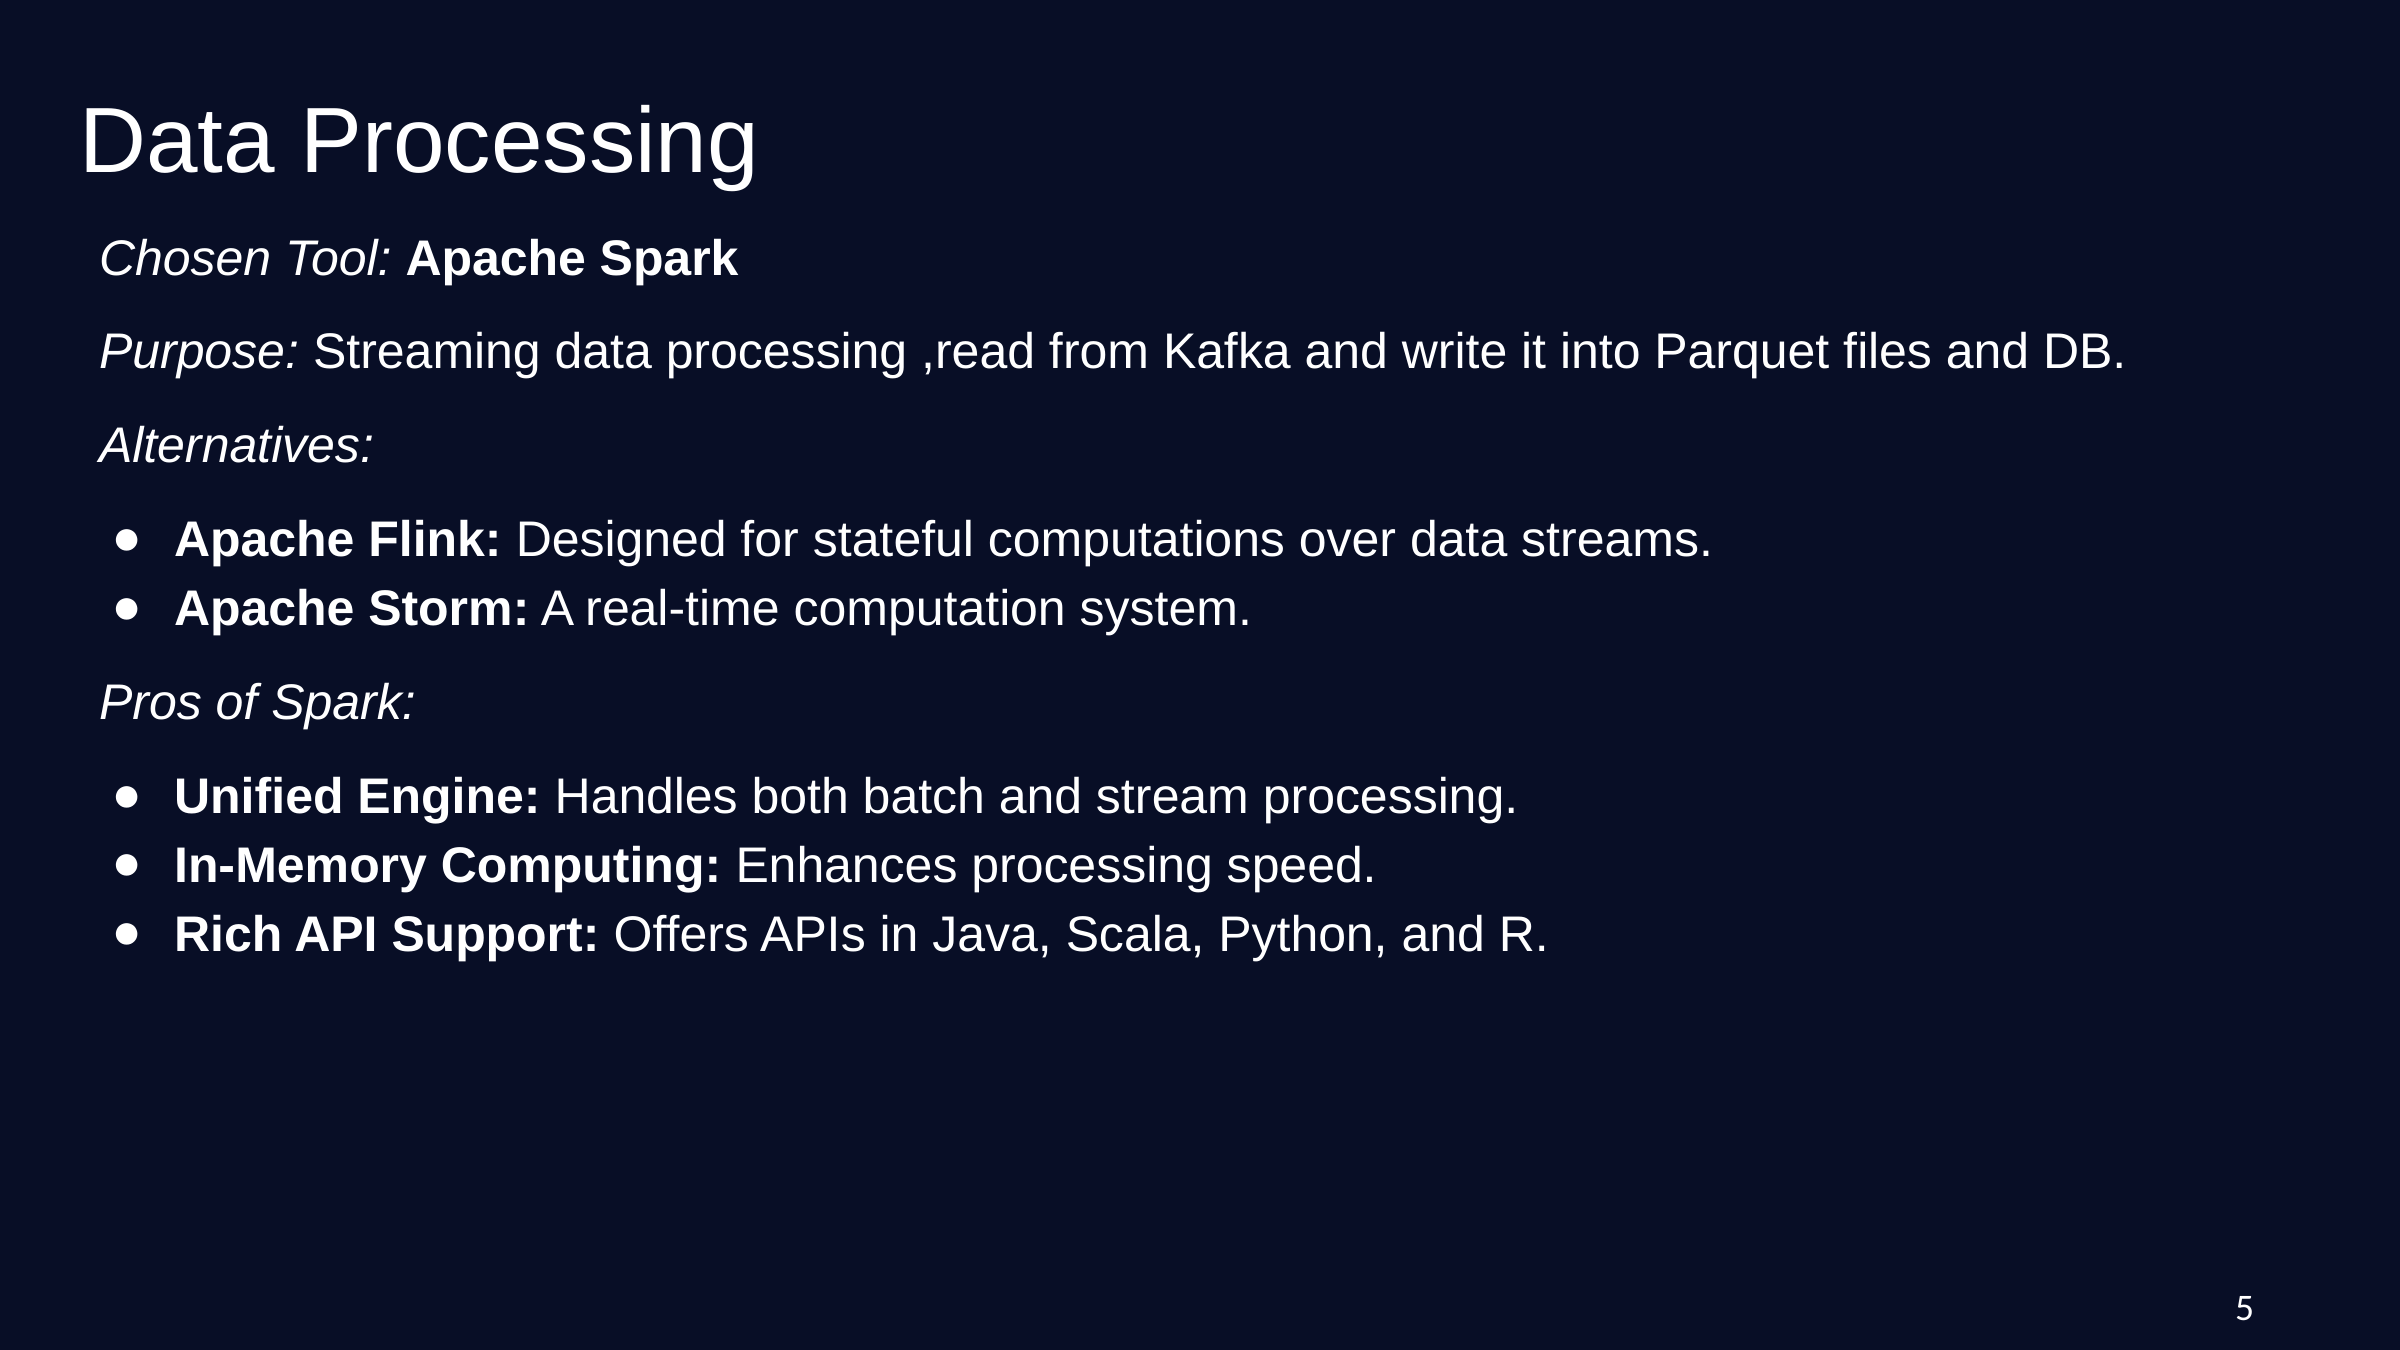

Data Processing
Chosen Tool: Apache Spark
Purpose: Streaming data processing ,read from Kafka and write it into Parquet files and DB.
Alternatives:
Apache Flink: Designed for stateful computations over data streams.
Apache Storm: A real-time computation system.
Pros of Spark:
Unified Engine: Handles both batch and stream processing.
In-Memory Computing: Enhances processing speed.
Rich API Support: Offers APIs in Java, Scala, Python, and R.

5